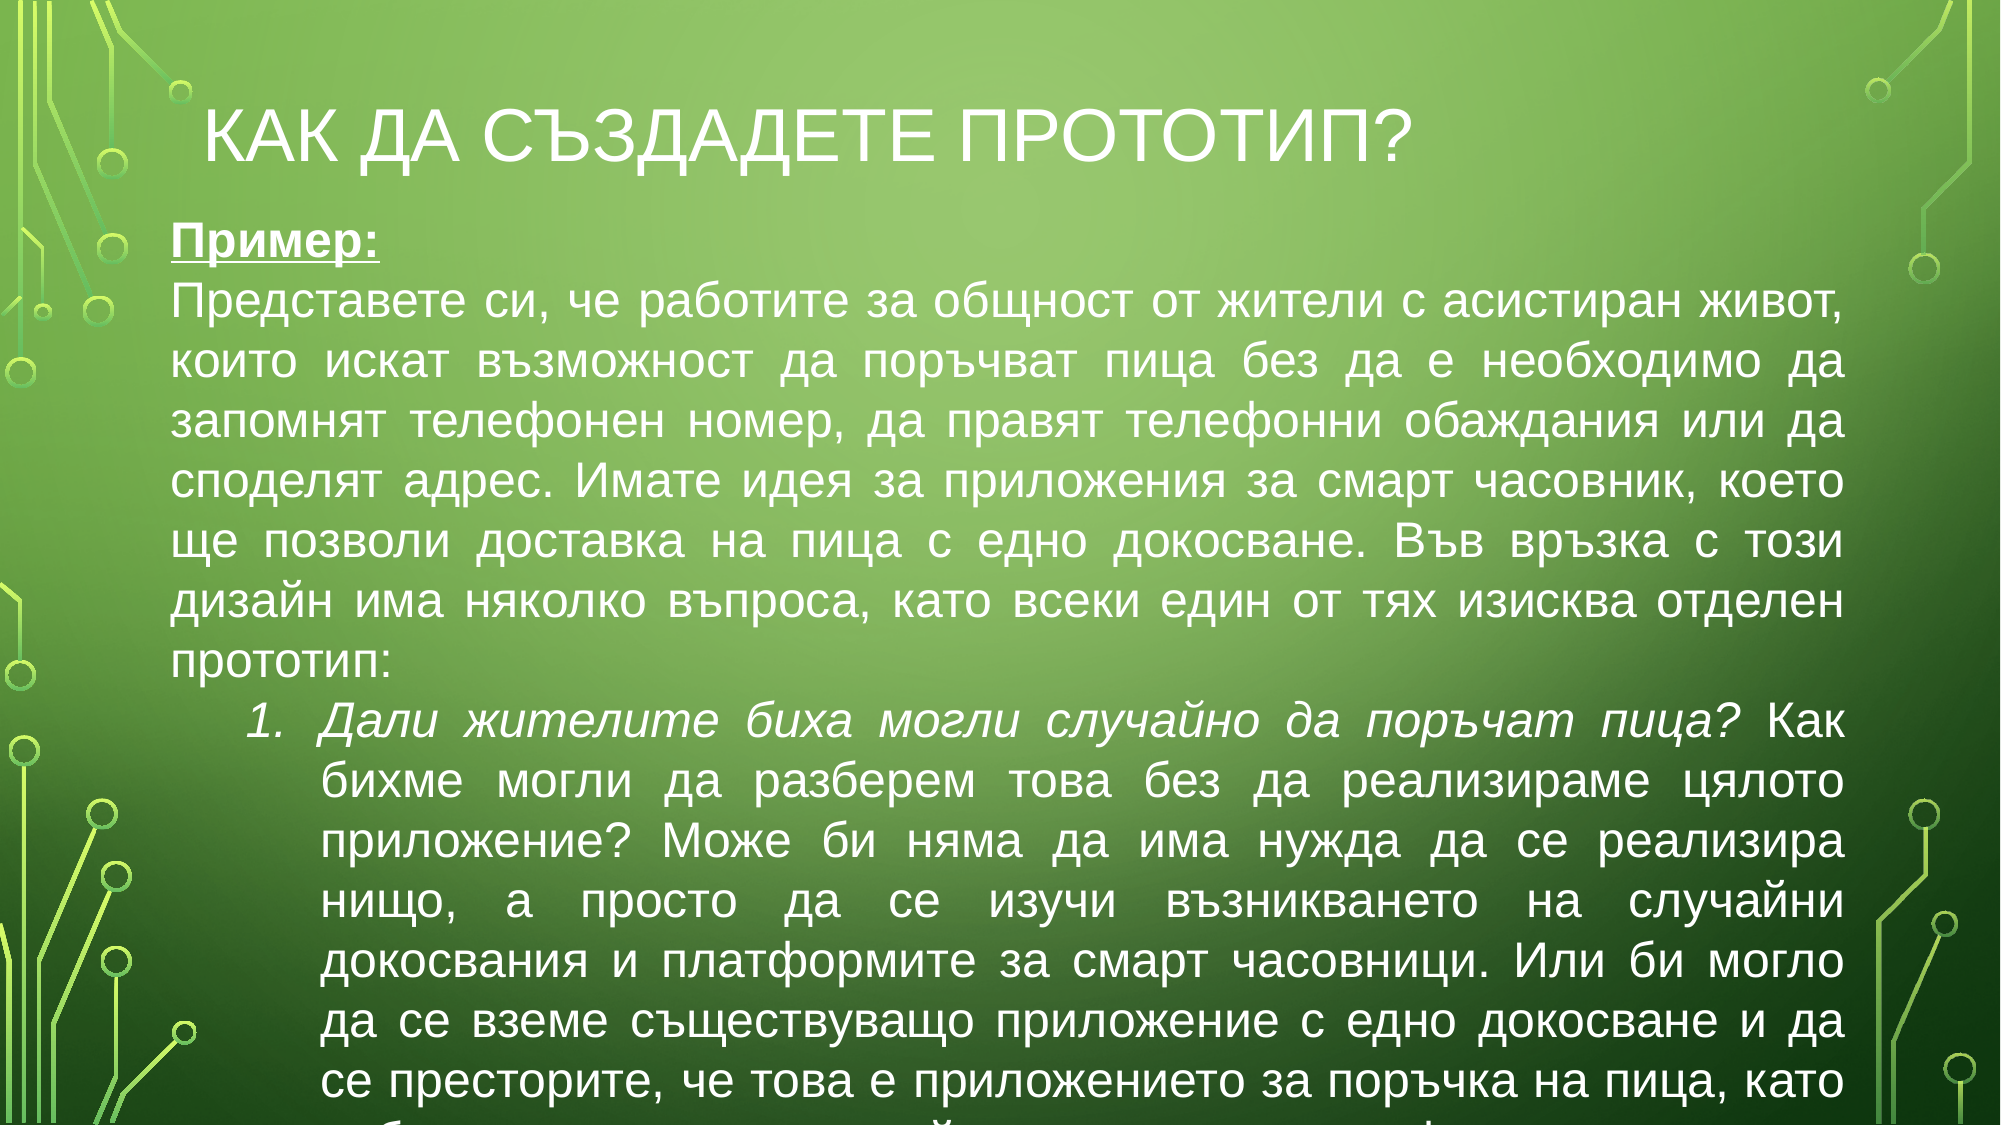

# Как да създадете прототип?
Пример:
Представете си, че работите за общност от жители с асистиран живот, които искат възможност да поръчват пица без да е необходимо да запомнят телефонен номер, да правят телефонни обаждания или да споделят адрес. Имате идея за приложения за смарт часовник, което ще позволи доставка на пица с едно докосване. Във връзка с този дизайн има няколко въпроса, като всеки един от тях изисква отделен прототип:
Дали жителите биха могли случайно да поръчат пица? Как бихме могли да разберем това без да реализираме цялото приложение? Може би няма да има нужда да се реализира нищо, а просто да се изучи възникването на случайни докосвания и платформите за смарт часовници. Или би могло да се вземе съществуващо приложение с едно докосване и да се престорите, че това е приложението за поръчка на пица, като наблюдавате дали случайно не активирате функционалността на приложението с единично докосване.